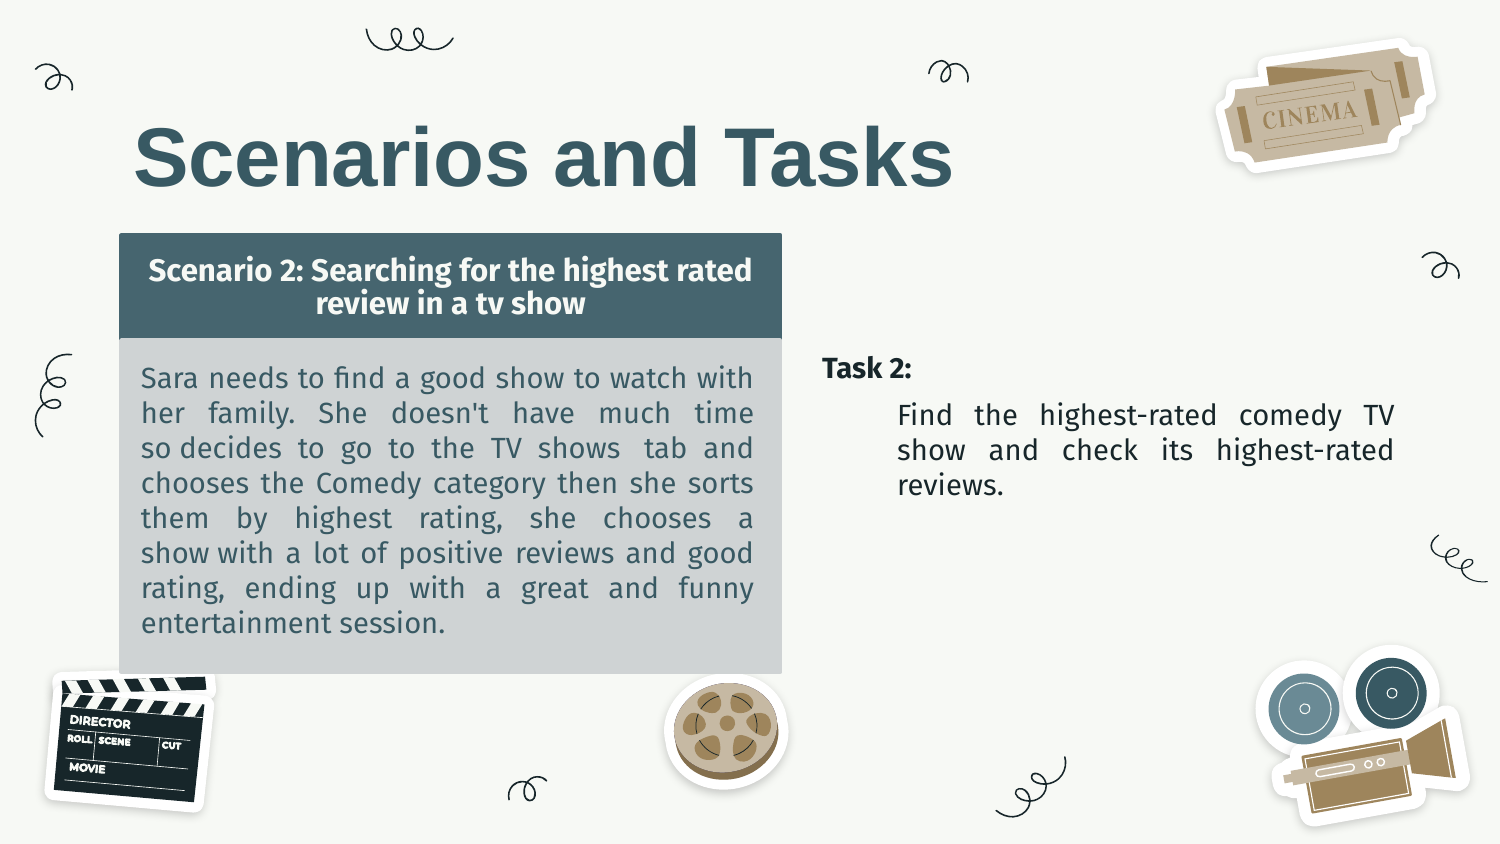

# Scenarios and Tasks

Scenario 2: Searching for the highest rated review in a tv show

Sara needs to find a good show to watch with her family. She doesn't have much time so decides to go to the TV shows  tab and chooses the Comedy category then she sorts them by highest rating, she chooses a show with a lot of positive reviews and good rating, ending up with a great and funny entertainment session.
Task 2:
Find the highest-rated comedy TV show and check its highest-rated reviews.